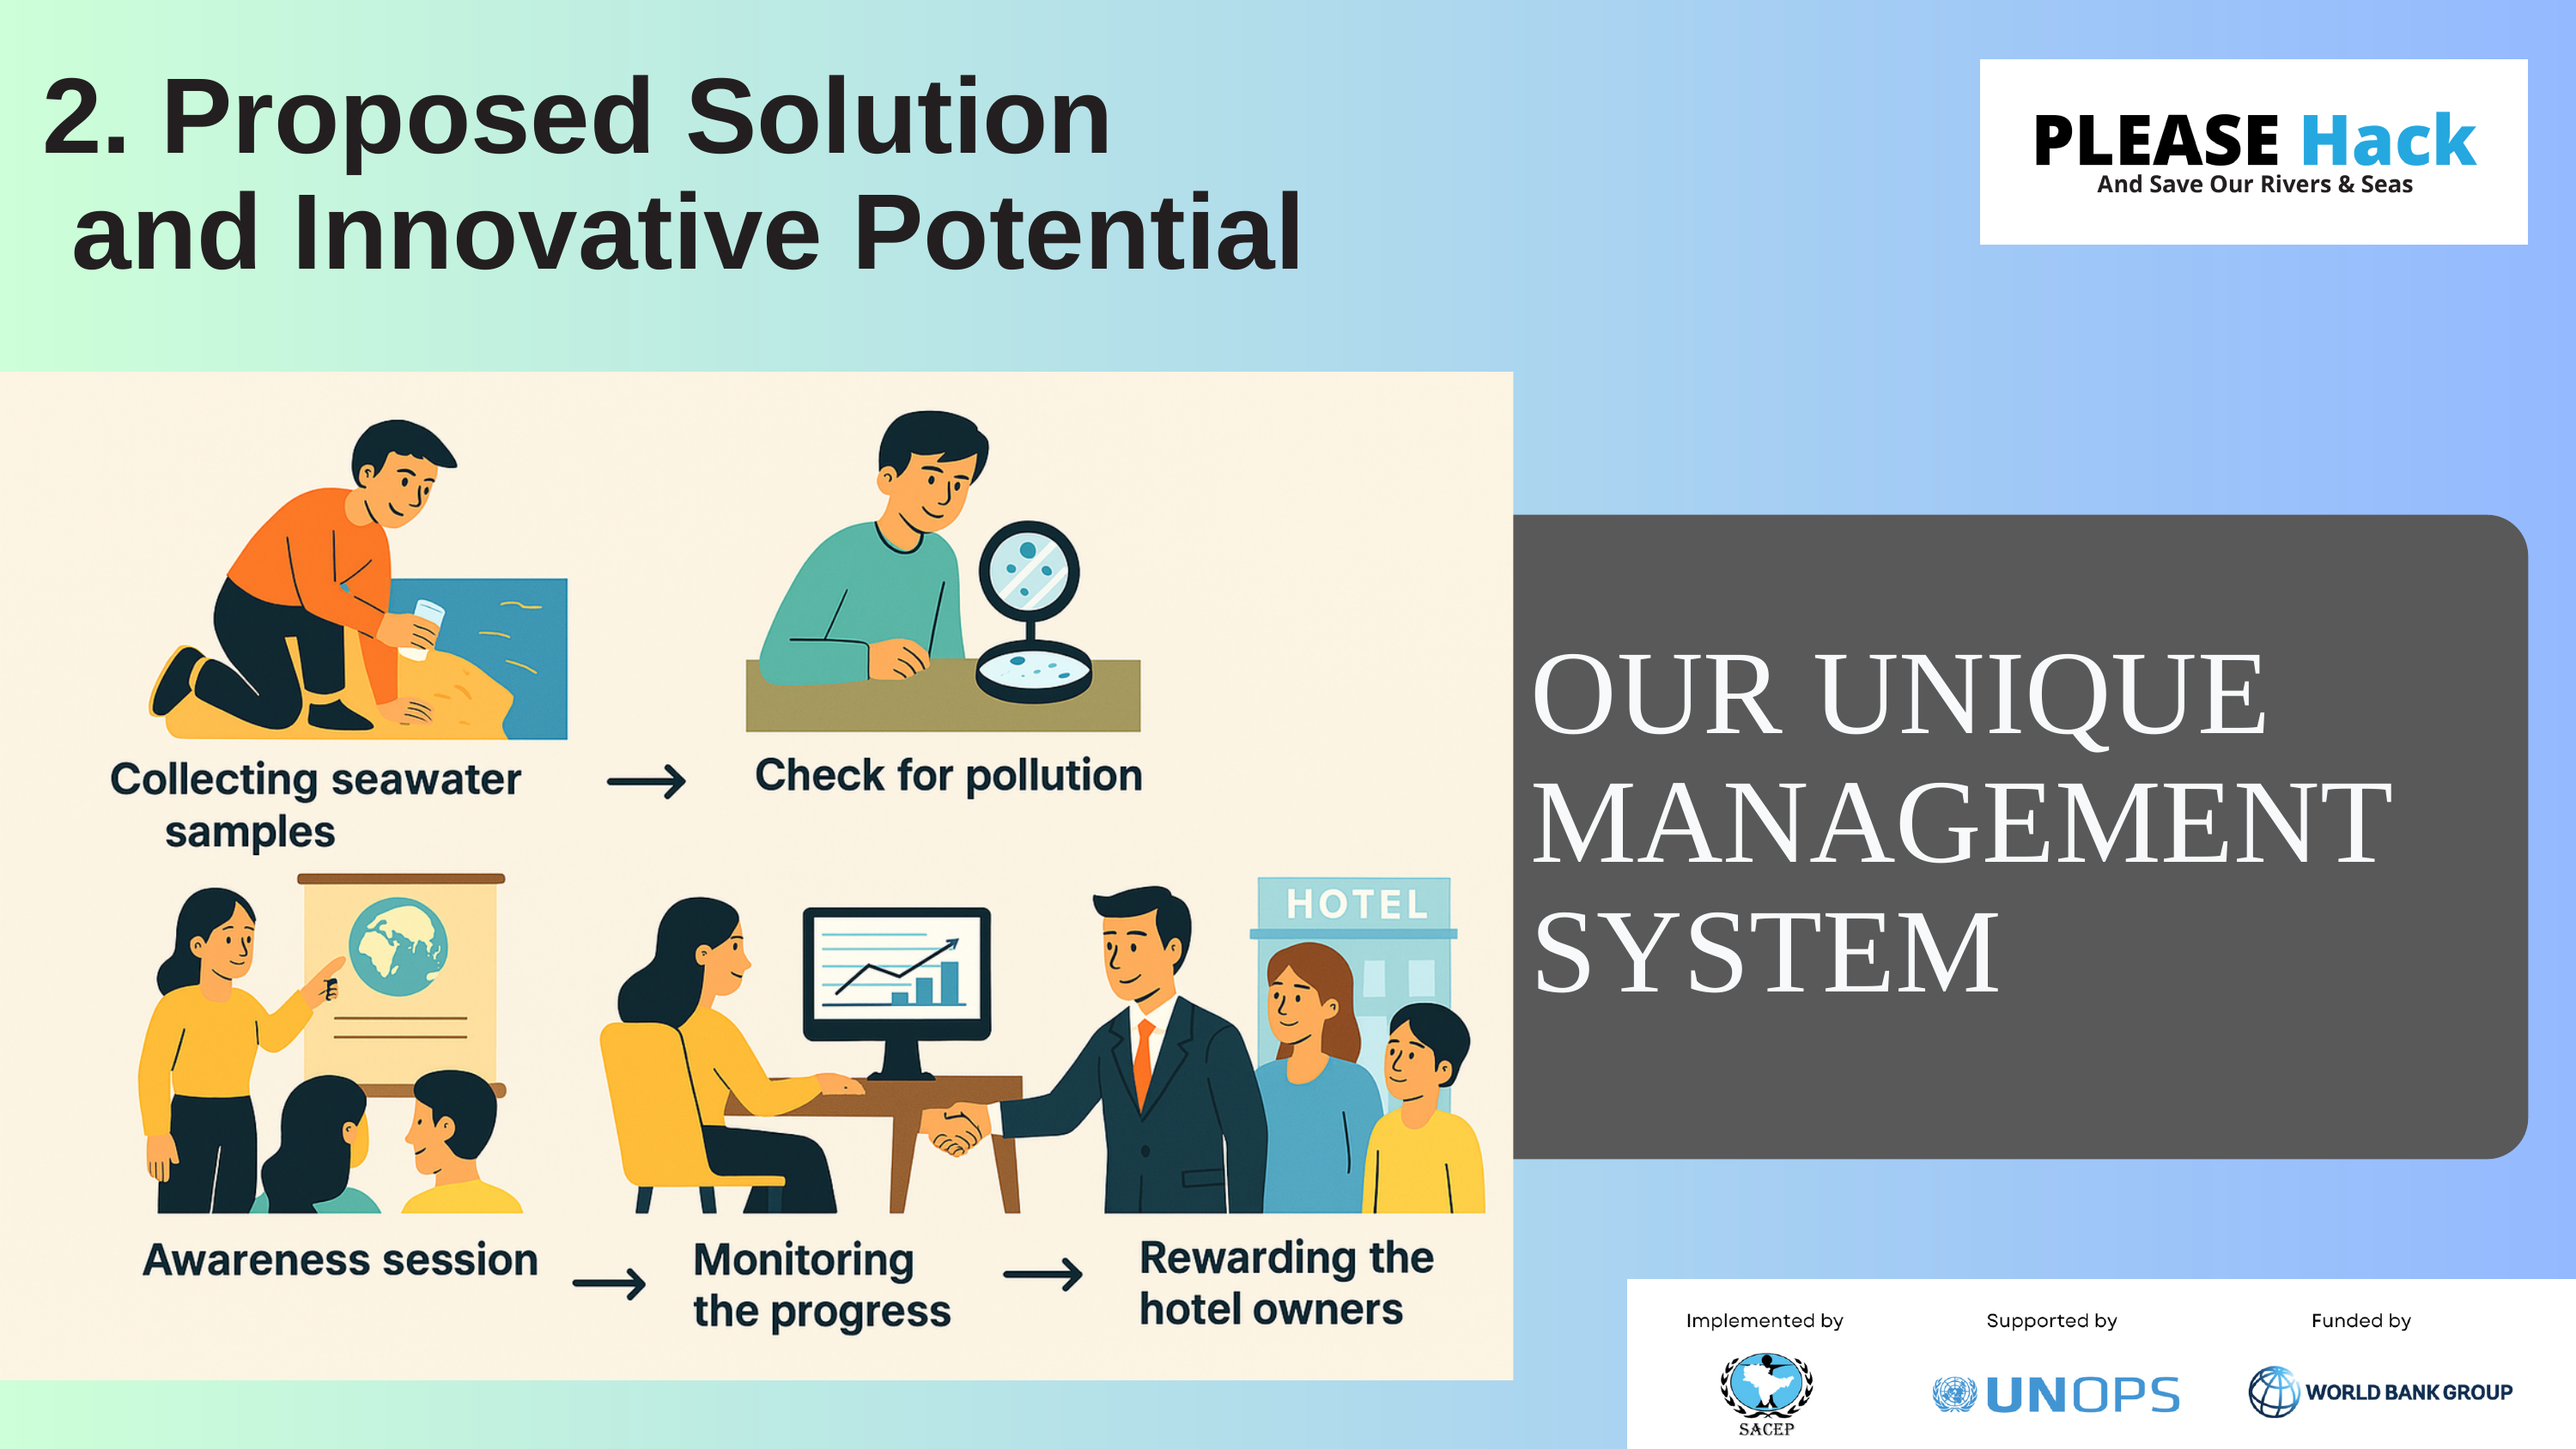

2. Proposed Solution
 and Innovative Potential

OUR UNIQUE MANAGEMENT SYSTEM